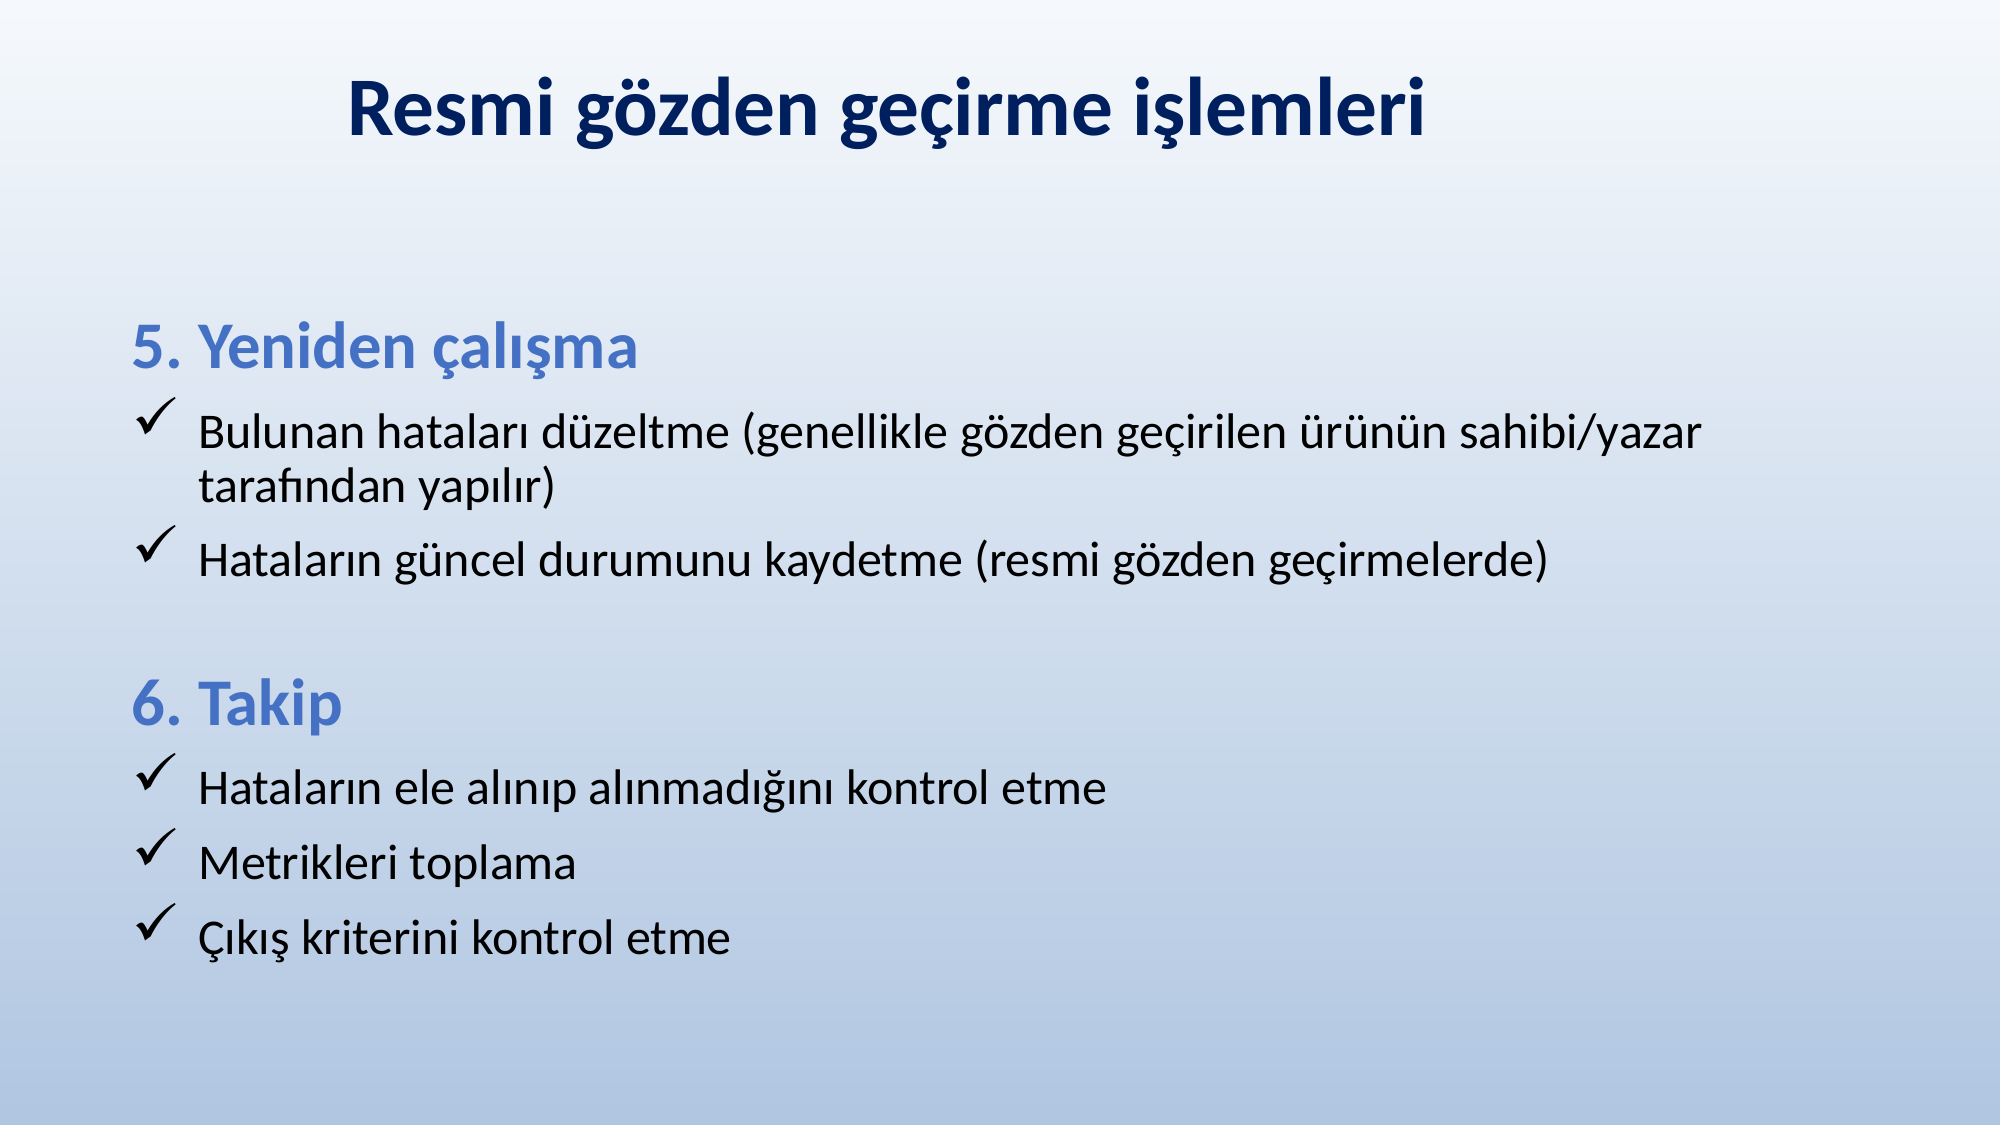

# Resmi gözden geçirme işlemleri
5. Yeniden çalışma
Bulunan hataları düzeltme (genellikle gözden geçirilen ürünün sahibi/yazar  tarafından yapılır)
Hataların güncel durumunu kaydetme (resmi gözden geçirmelerde)

6. Takip
Hataların ele alınıp alınmadığını kontrol etme
Metrikleri toplama
Çıkış kriterini kontrol etme